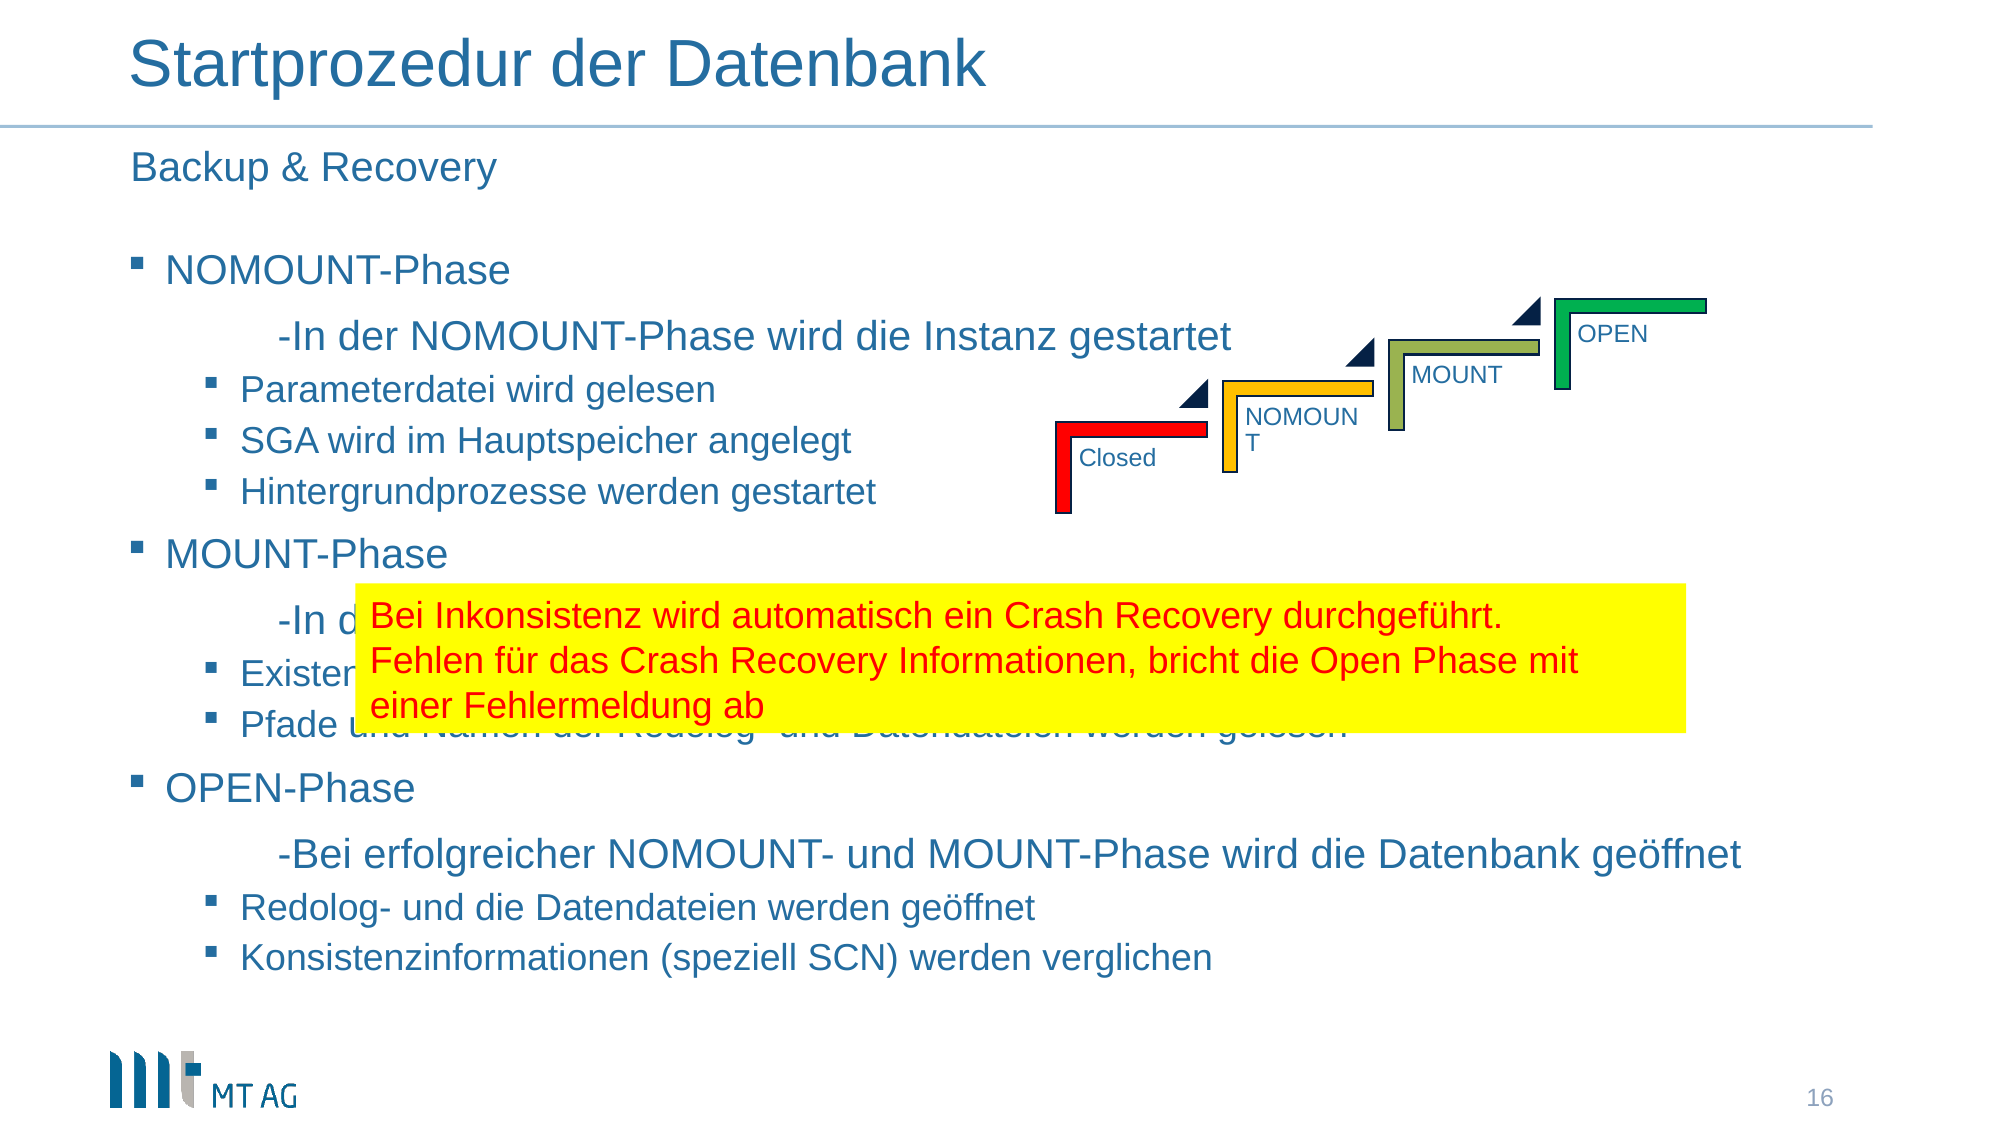

# Startprozedur der Datenbank
Backup & Recovery

NOMOUNT-Phase
	-In der NOMOUNT-Phase wird die Instanz gestartet
Parameterdatei wird gelesen
SGA wird im Hauptspeicher angelegt
Hintergrundprozesse werden gestartet
MOUNT-Phase
	-In der MOUNT-Phase wird die Instanz mit der Datenbank verbunden
Existenz und Konsistenz der Control-Dateien wird geprüft
Pfade und Namen der Redolog- und Datendateien werden gelesen
OPEN-Phase
	-Bei erfolgreicher NOMOUNT- und MOUNT-Phase wird die Datenbank geöffnet
Redolog- und die Datendateien werden geöffnet
Konsistenzinformationen (speziell SCN) werden verglichen

Closed
NOMOUNT
MOUNT
OPEN
Bei Inkonsistenz wird automatisch ein Crash Recovery durchgeführt.
Fehlen für das Crash Recovery Informationen, bricht die Open Phase mit einer Fehlermeldung ab
16